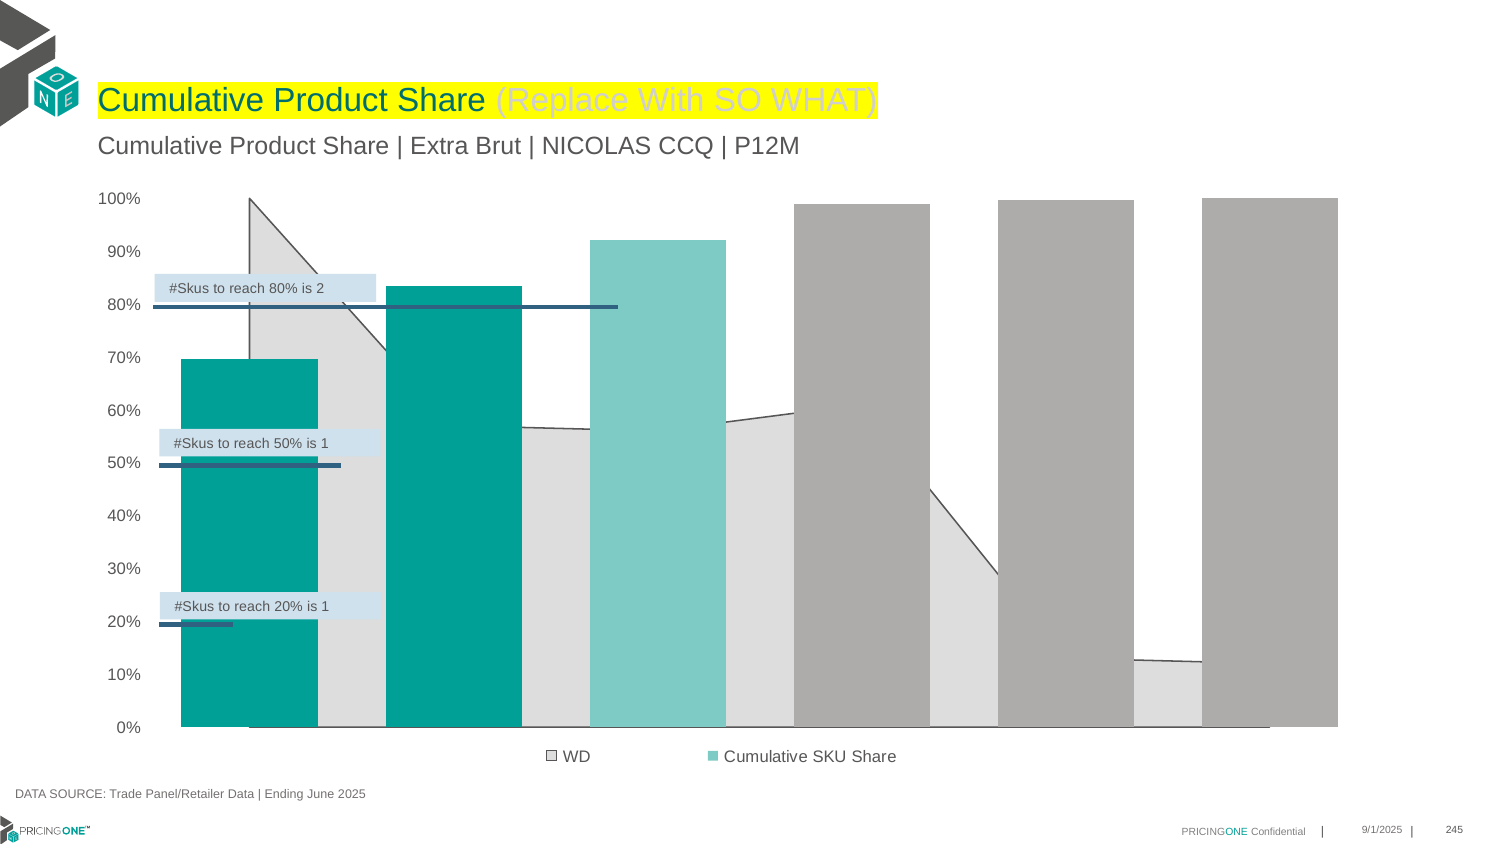

# Cumulative Product Share (Replace With SO WHAT)
Cumulative Product Share | Extra Brut | NICOLAS CCQ | P12M

### Chart

| Category | WD | Cumulative SKU Share |
|---|---|---|
| Nicolas Feu | 1.0 | 0.6951437243349402 |
| Moët & Chan | 0.57 | 0.833578825209784 |
| Nicolas Feu | 0.56 | 0.9208177111230138 |
| Moët & Chan | 0.61 | 0.9893768969826817 |
| Canard Duch | 0.13 | 0.996139082306731 |
| Piper Heids | 0.12 | 1.0 |
#Skus to reach 80% is 2
#Skus to reach 50% is 1
#Skus to reach 20% is 1
DATA SOURCE: Trade Panel/Retailer Data | Ending June 2025

9/1/2025
245